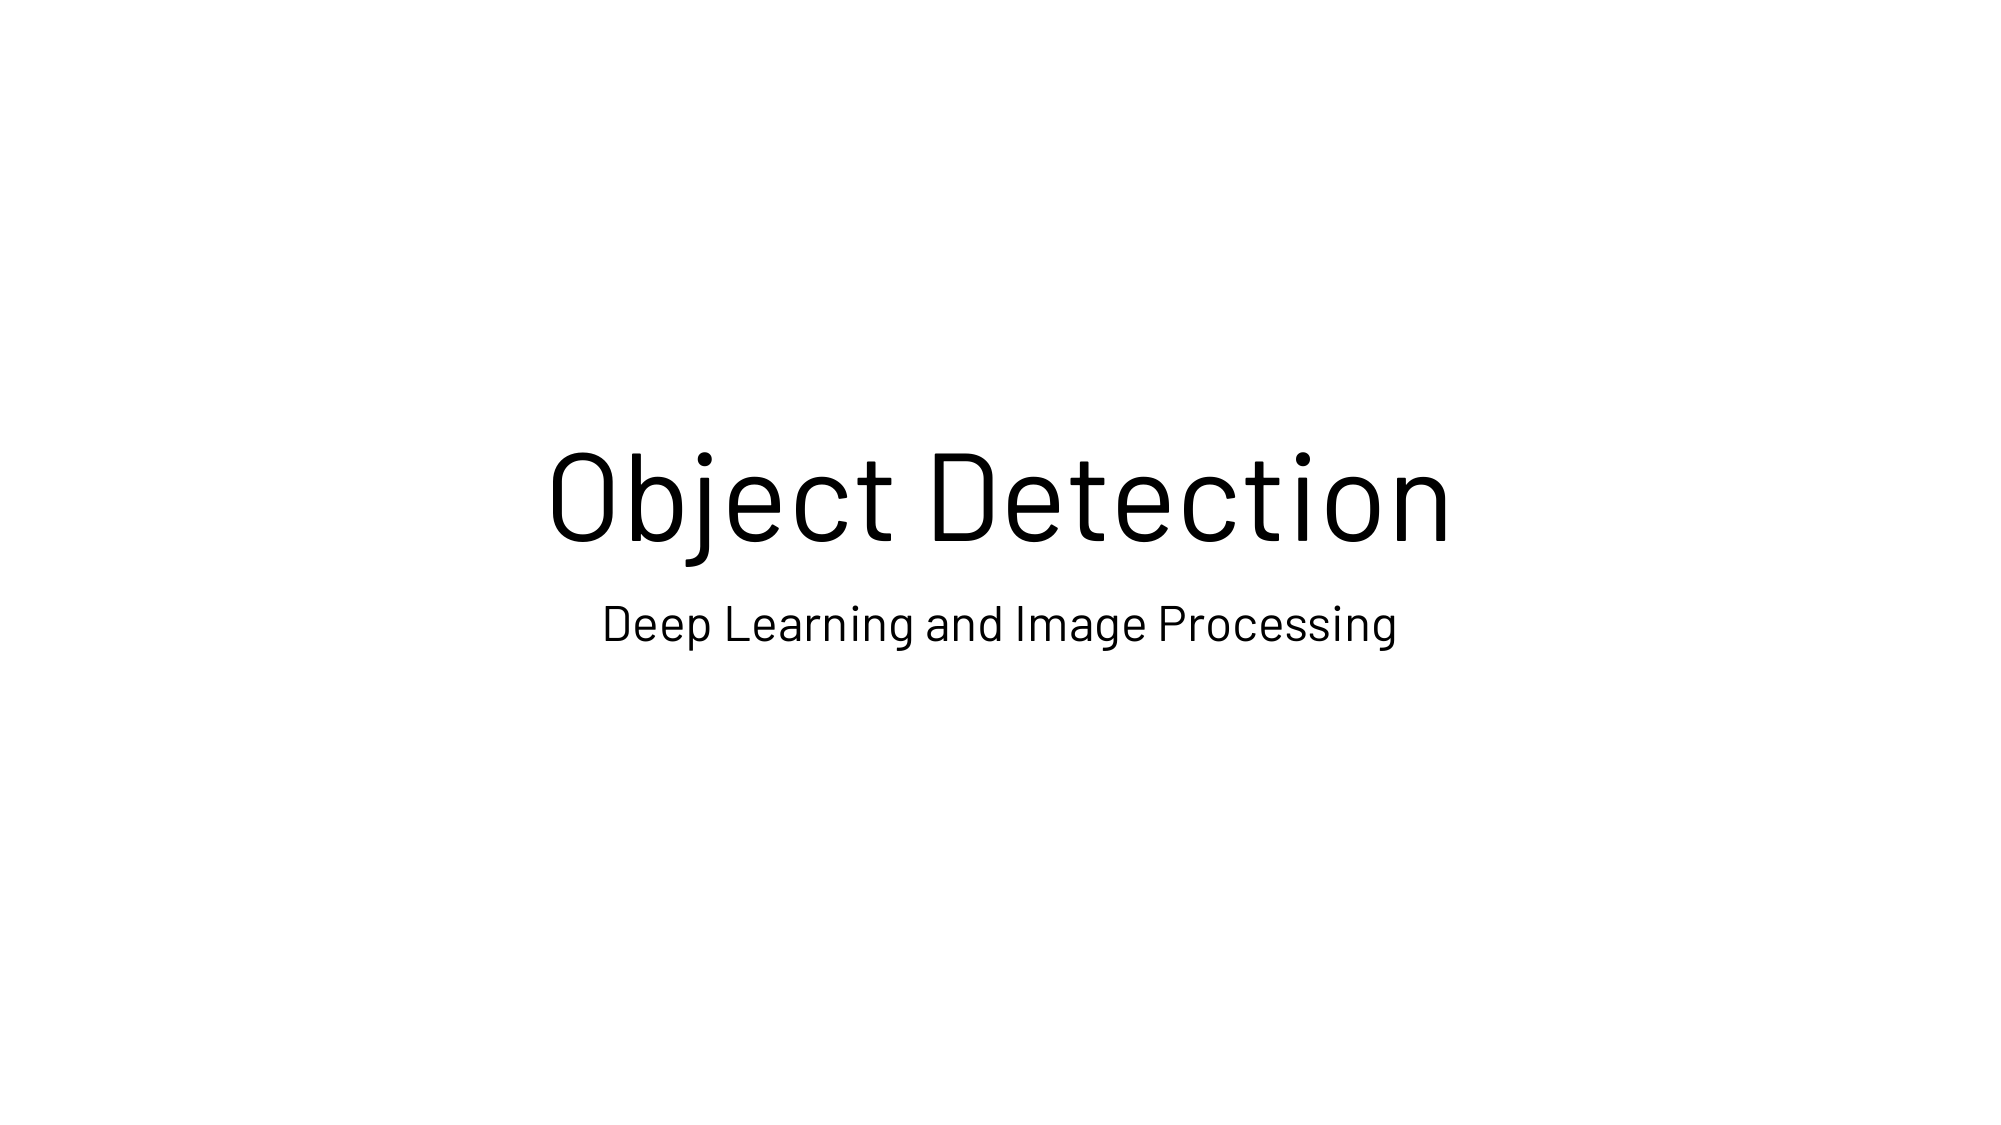

# Object Detection
Deep Learning and Image Processing